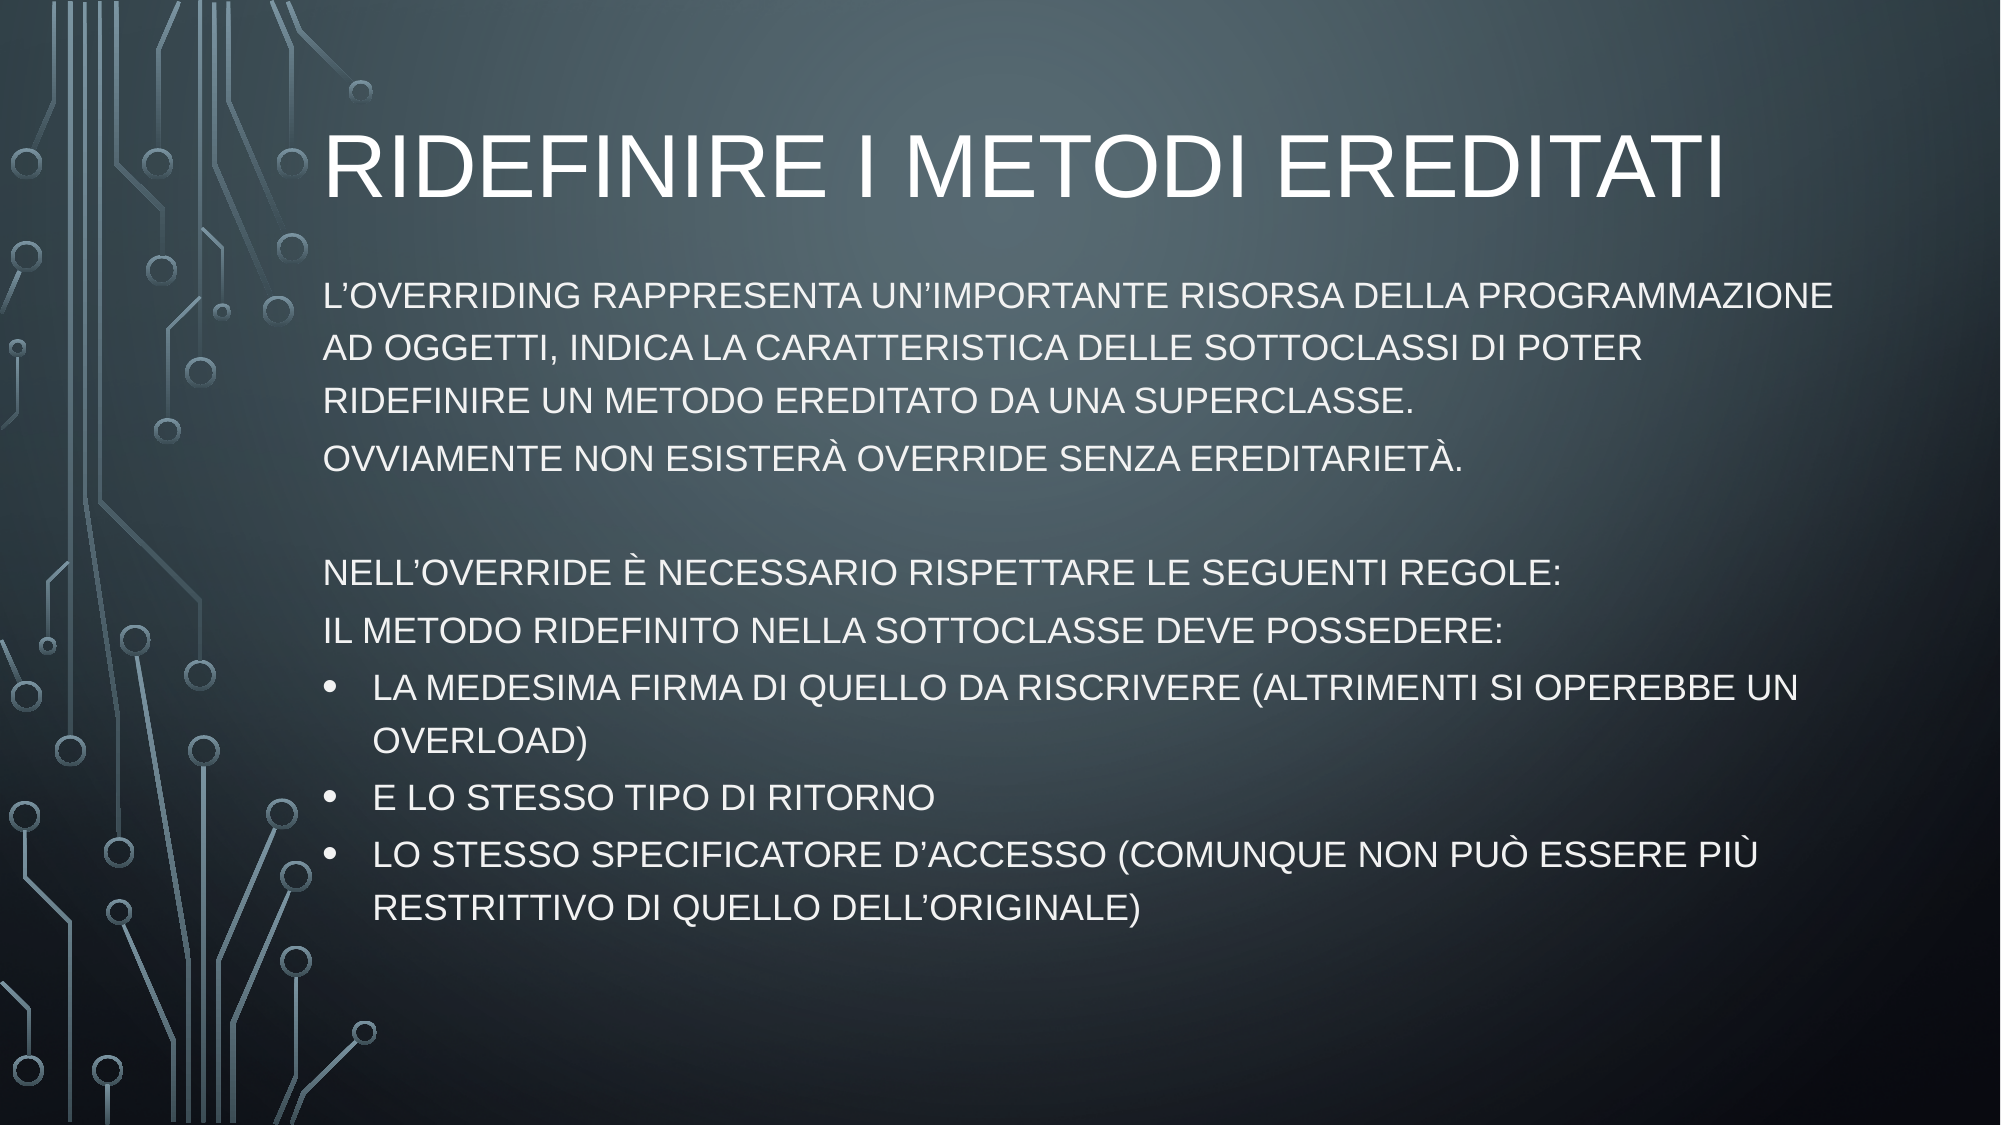

# Ridefinire i metodi ereditati
L’OVERRIDING RAPPRESENTA UN’IMPORTANTE RISORSA DELLA PROGRAMMAZIONE AD OGGETTI, INDICA LA CARATTERISTICA DELLE SOTTOCLASSI DI POTER RIDEFINIRE UN METODO EREDITATO DA UNA SUPERCLASSE.
OVVIAMENTE NON ESISTERà OVERRIDE SENZA EREDITARIETà.

NELL’OVERRIDE è NECESSARIO RISPETTARE LE SEGUENTI REGOLE:
IL METODO RIDEFINITO NELLA SOTTOCLASSE DEVE POSSEDERE:
LA MEDESIMA FIRMA DI QUELLO DA RISCRIVERE (ALTRIMENTI SI OPEREBBE UN OVERLOAD)
E LO STESSO TIPO DI RITORNO
LO STESSO SPECIFICATORE D’ACCESSO (COMUNQUE NON Può ESSERE Più RESTRITTIVO DI QUELLO DELL’ORIGINALE)